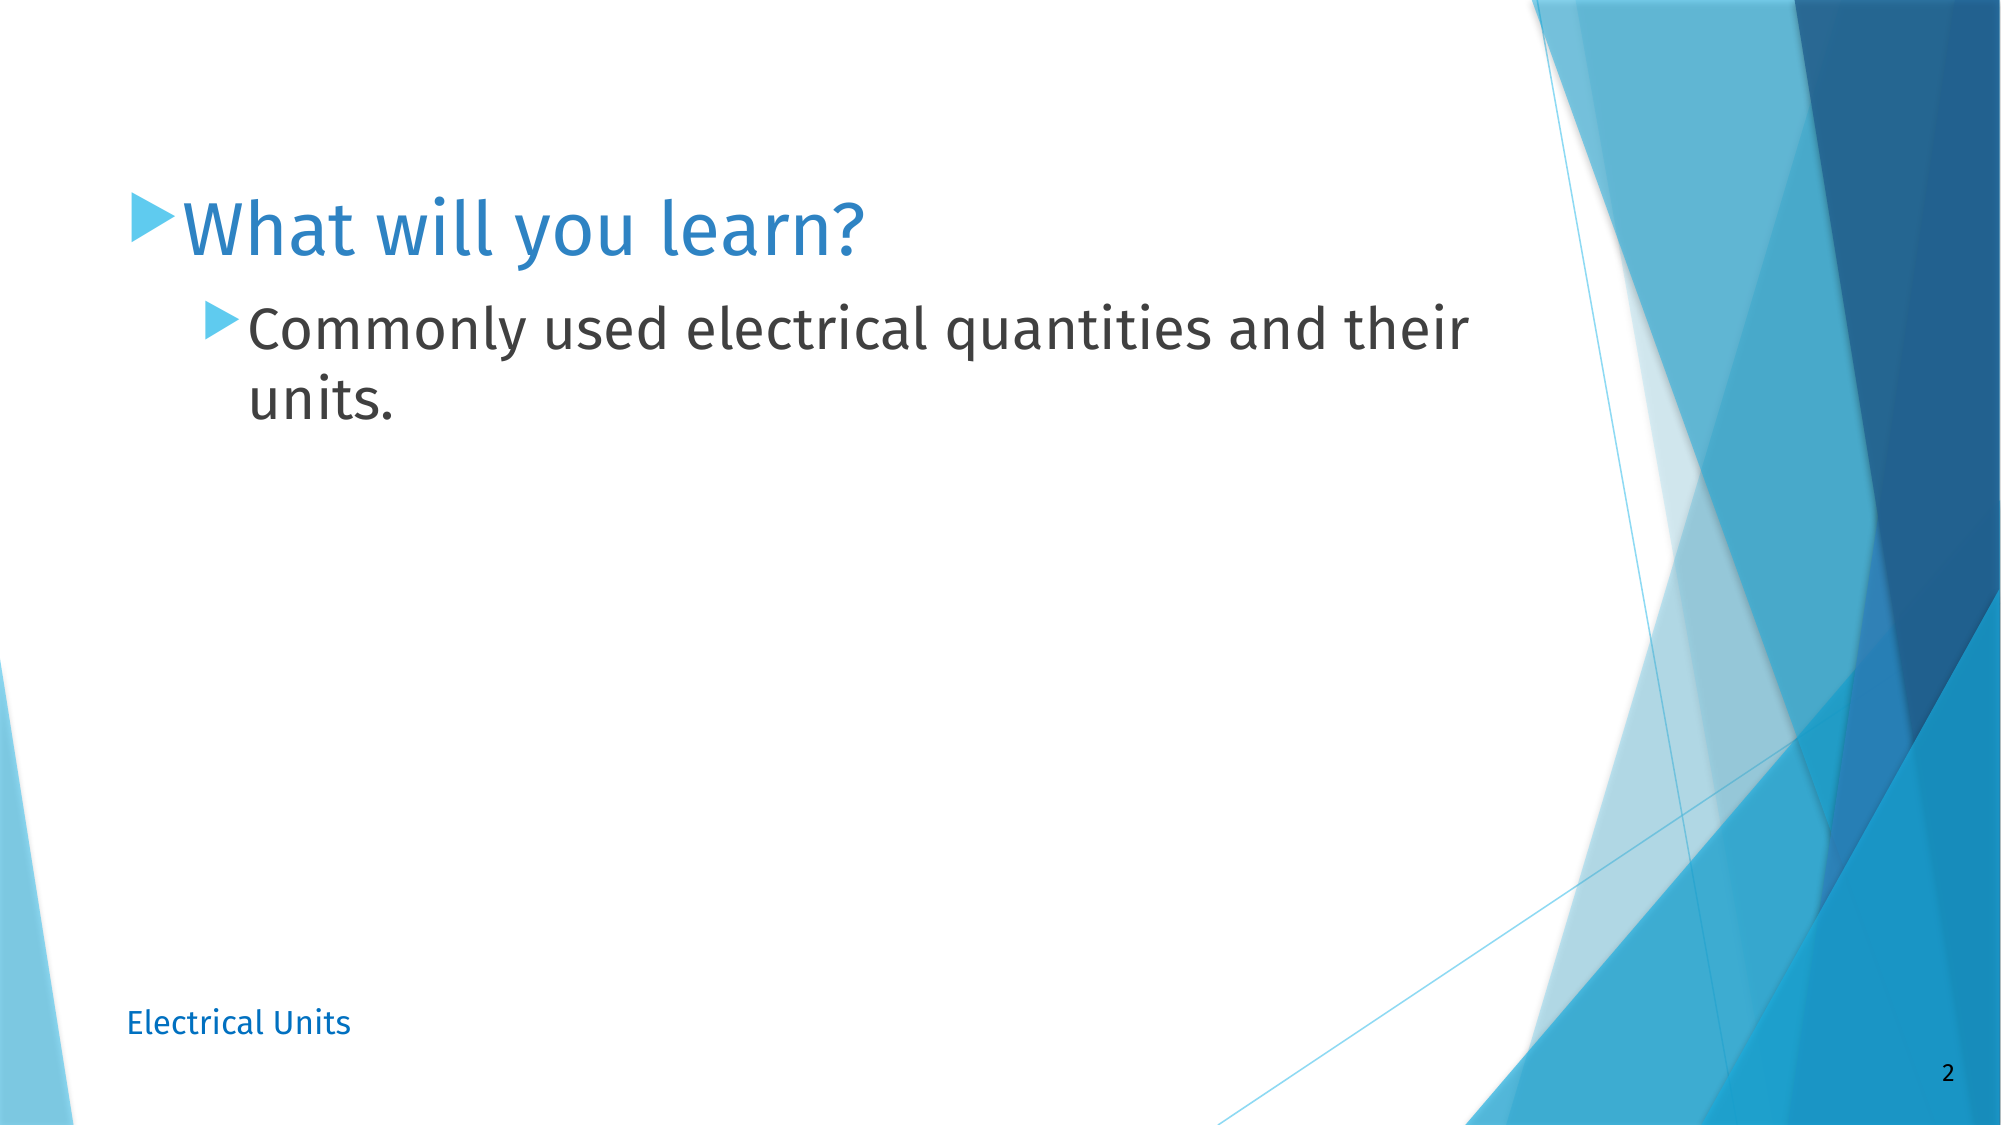

What will you learn?
Commonly used electrical quantities and their units.
Electrical Units
2